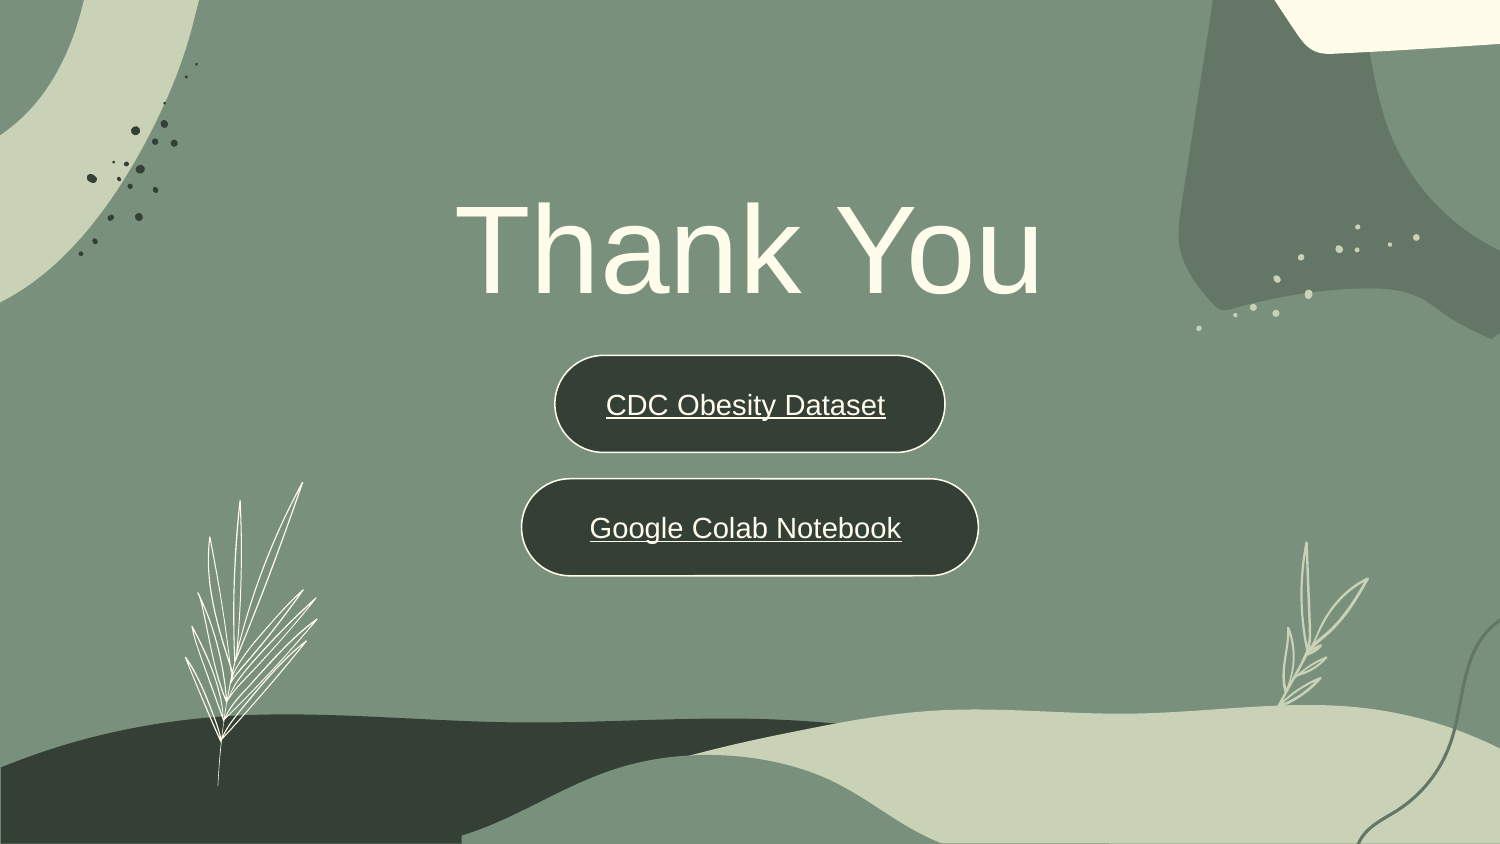

# Thank You
CDC Obesity Dataset
Google Colab Notebook